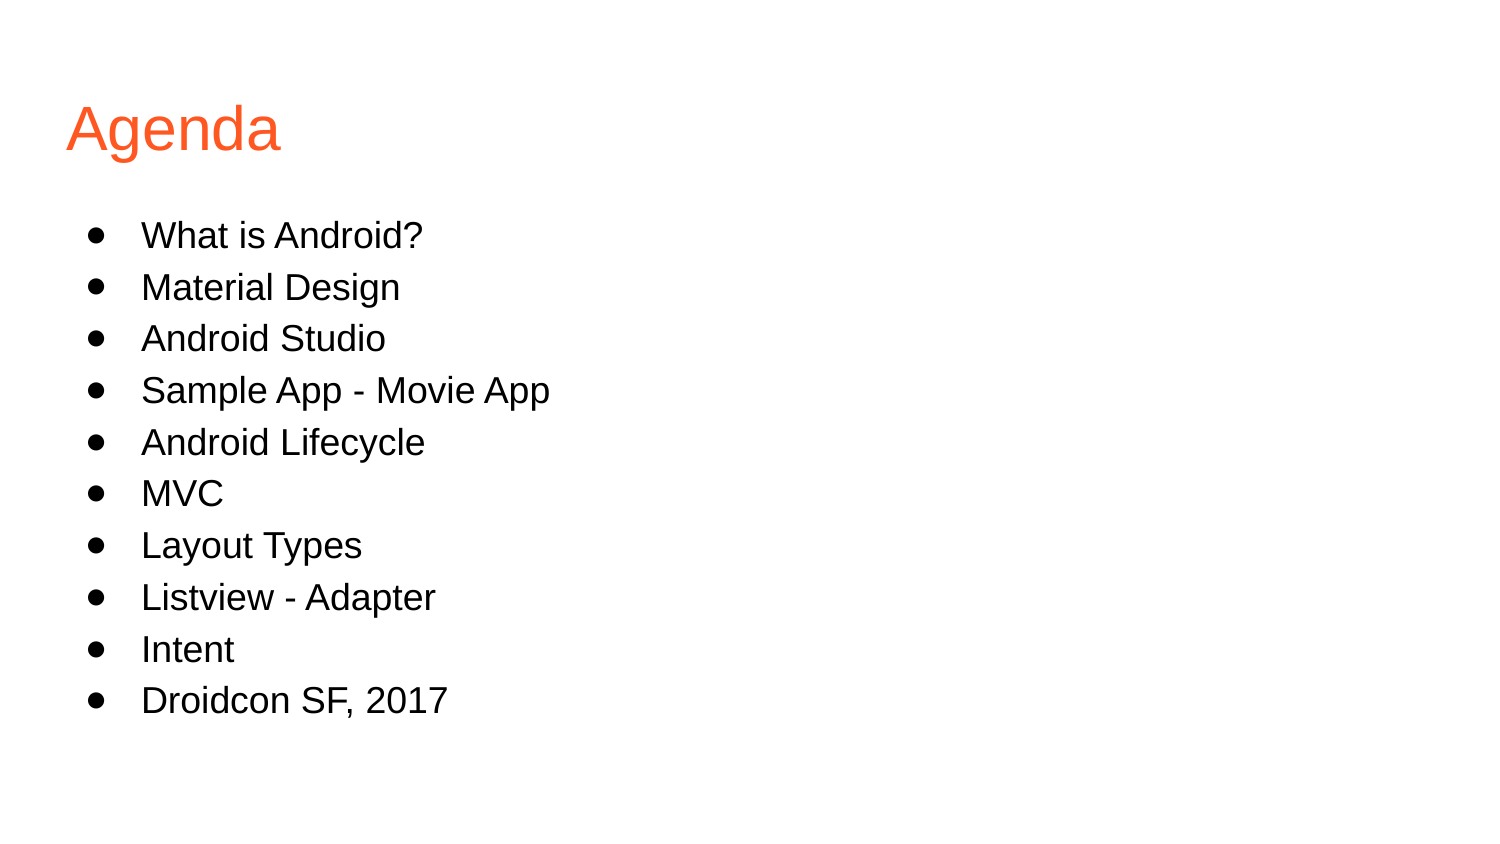

# Agenda
What is Android?
Material Design
Android Studio
Sample App - Movie App
Android Lifecycle
MVC
Layout Types
Listview - Adapter
Intent
Droidcon SF, 2017